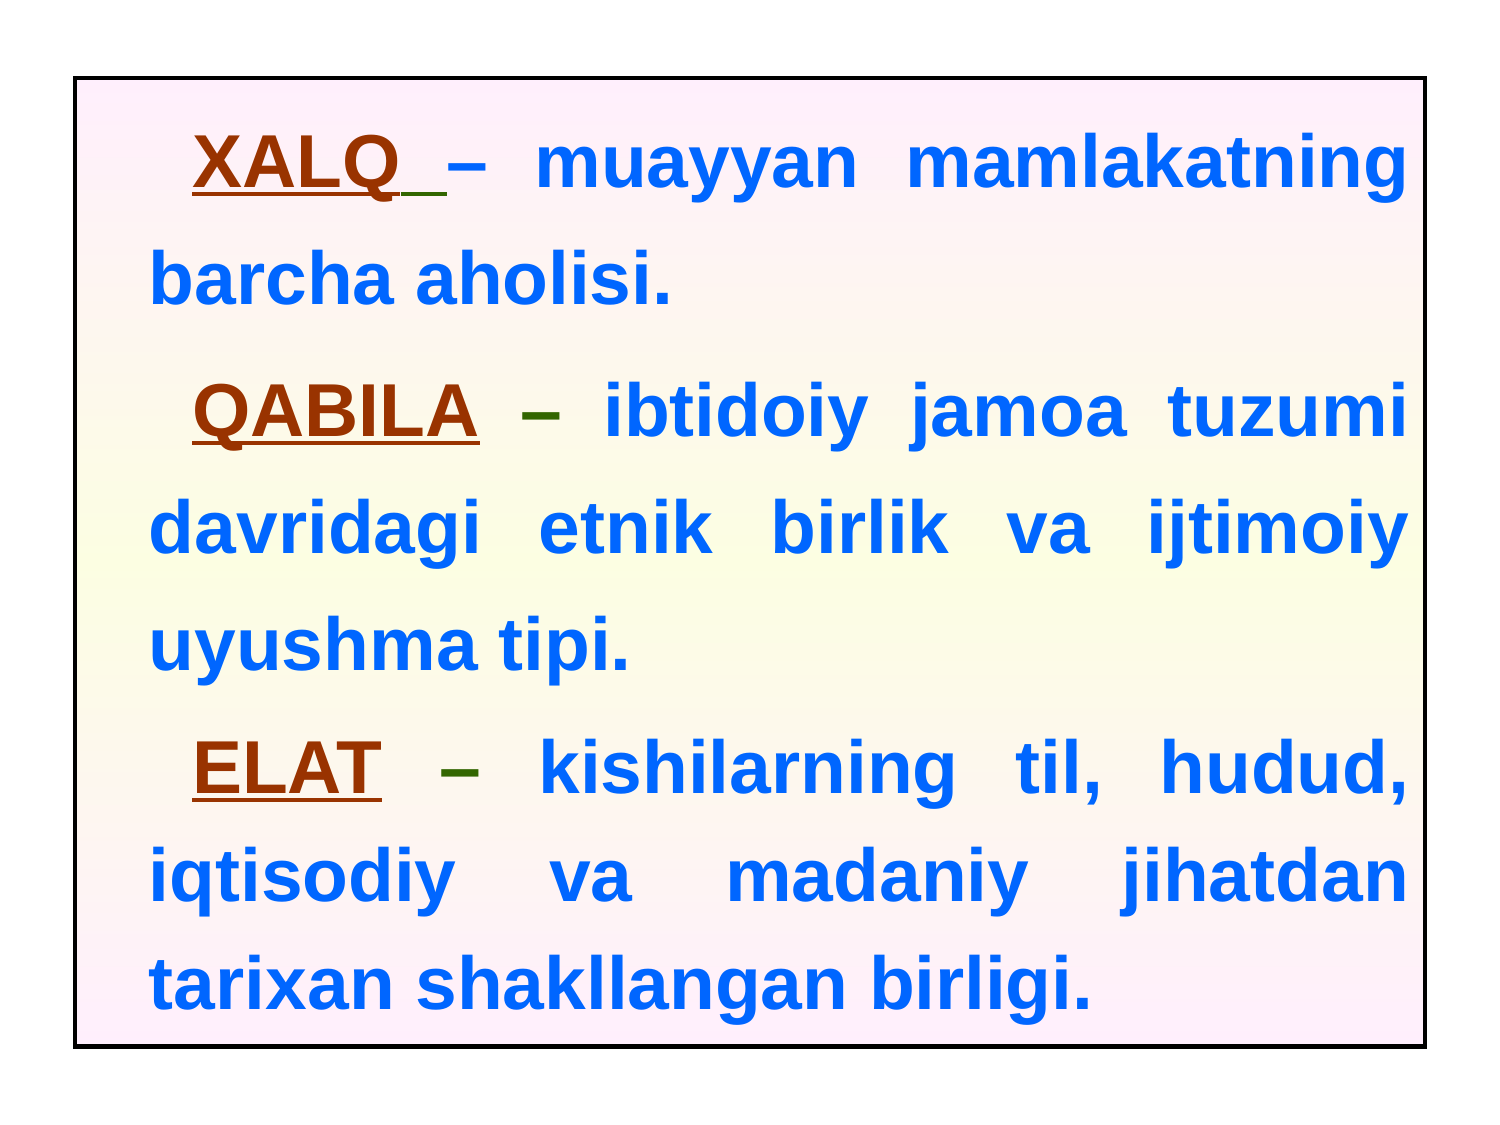

XALQ – muayyan mamlakatning barcha aholisi.
QABILA – ibtidoiy jamoa tuzumi davridagi etnik birlik va ijtimoiy uyushma tipi.
ELAT – kishilarning til, hudud, iqtisodiy va madaniy jihatdan tarixan shakllangan birligi.